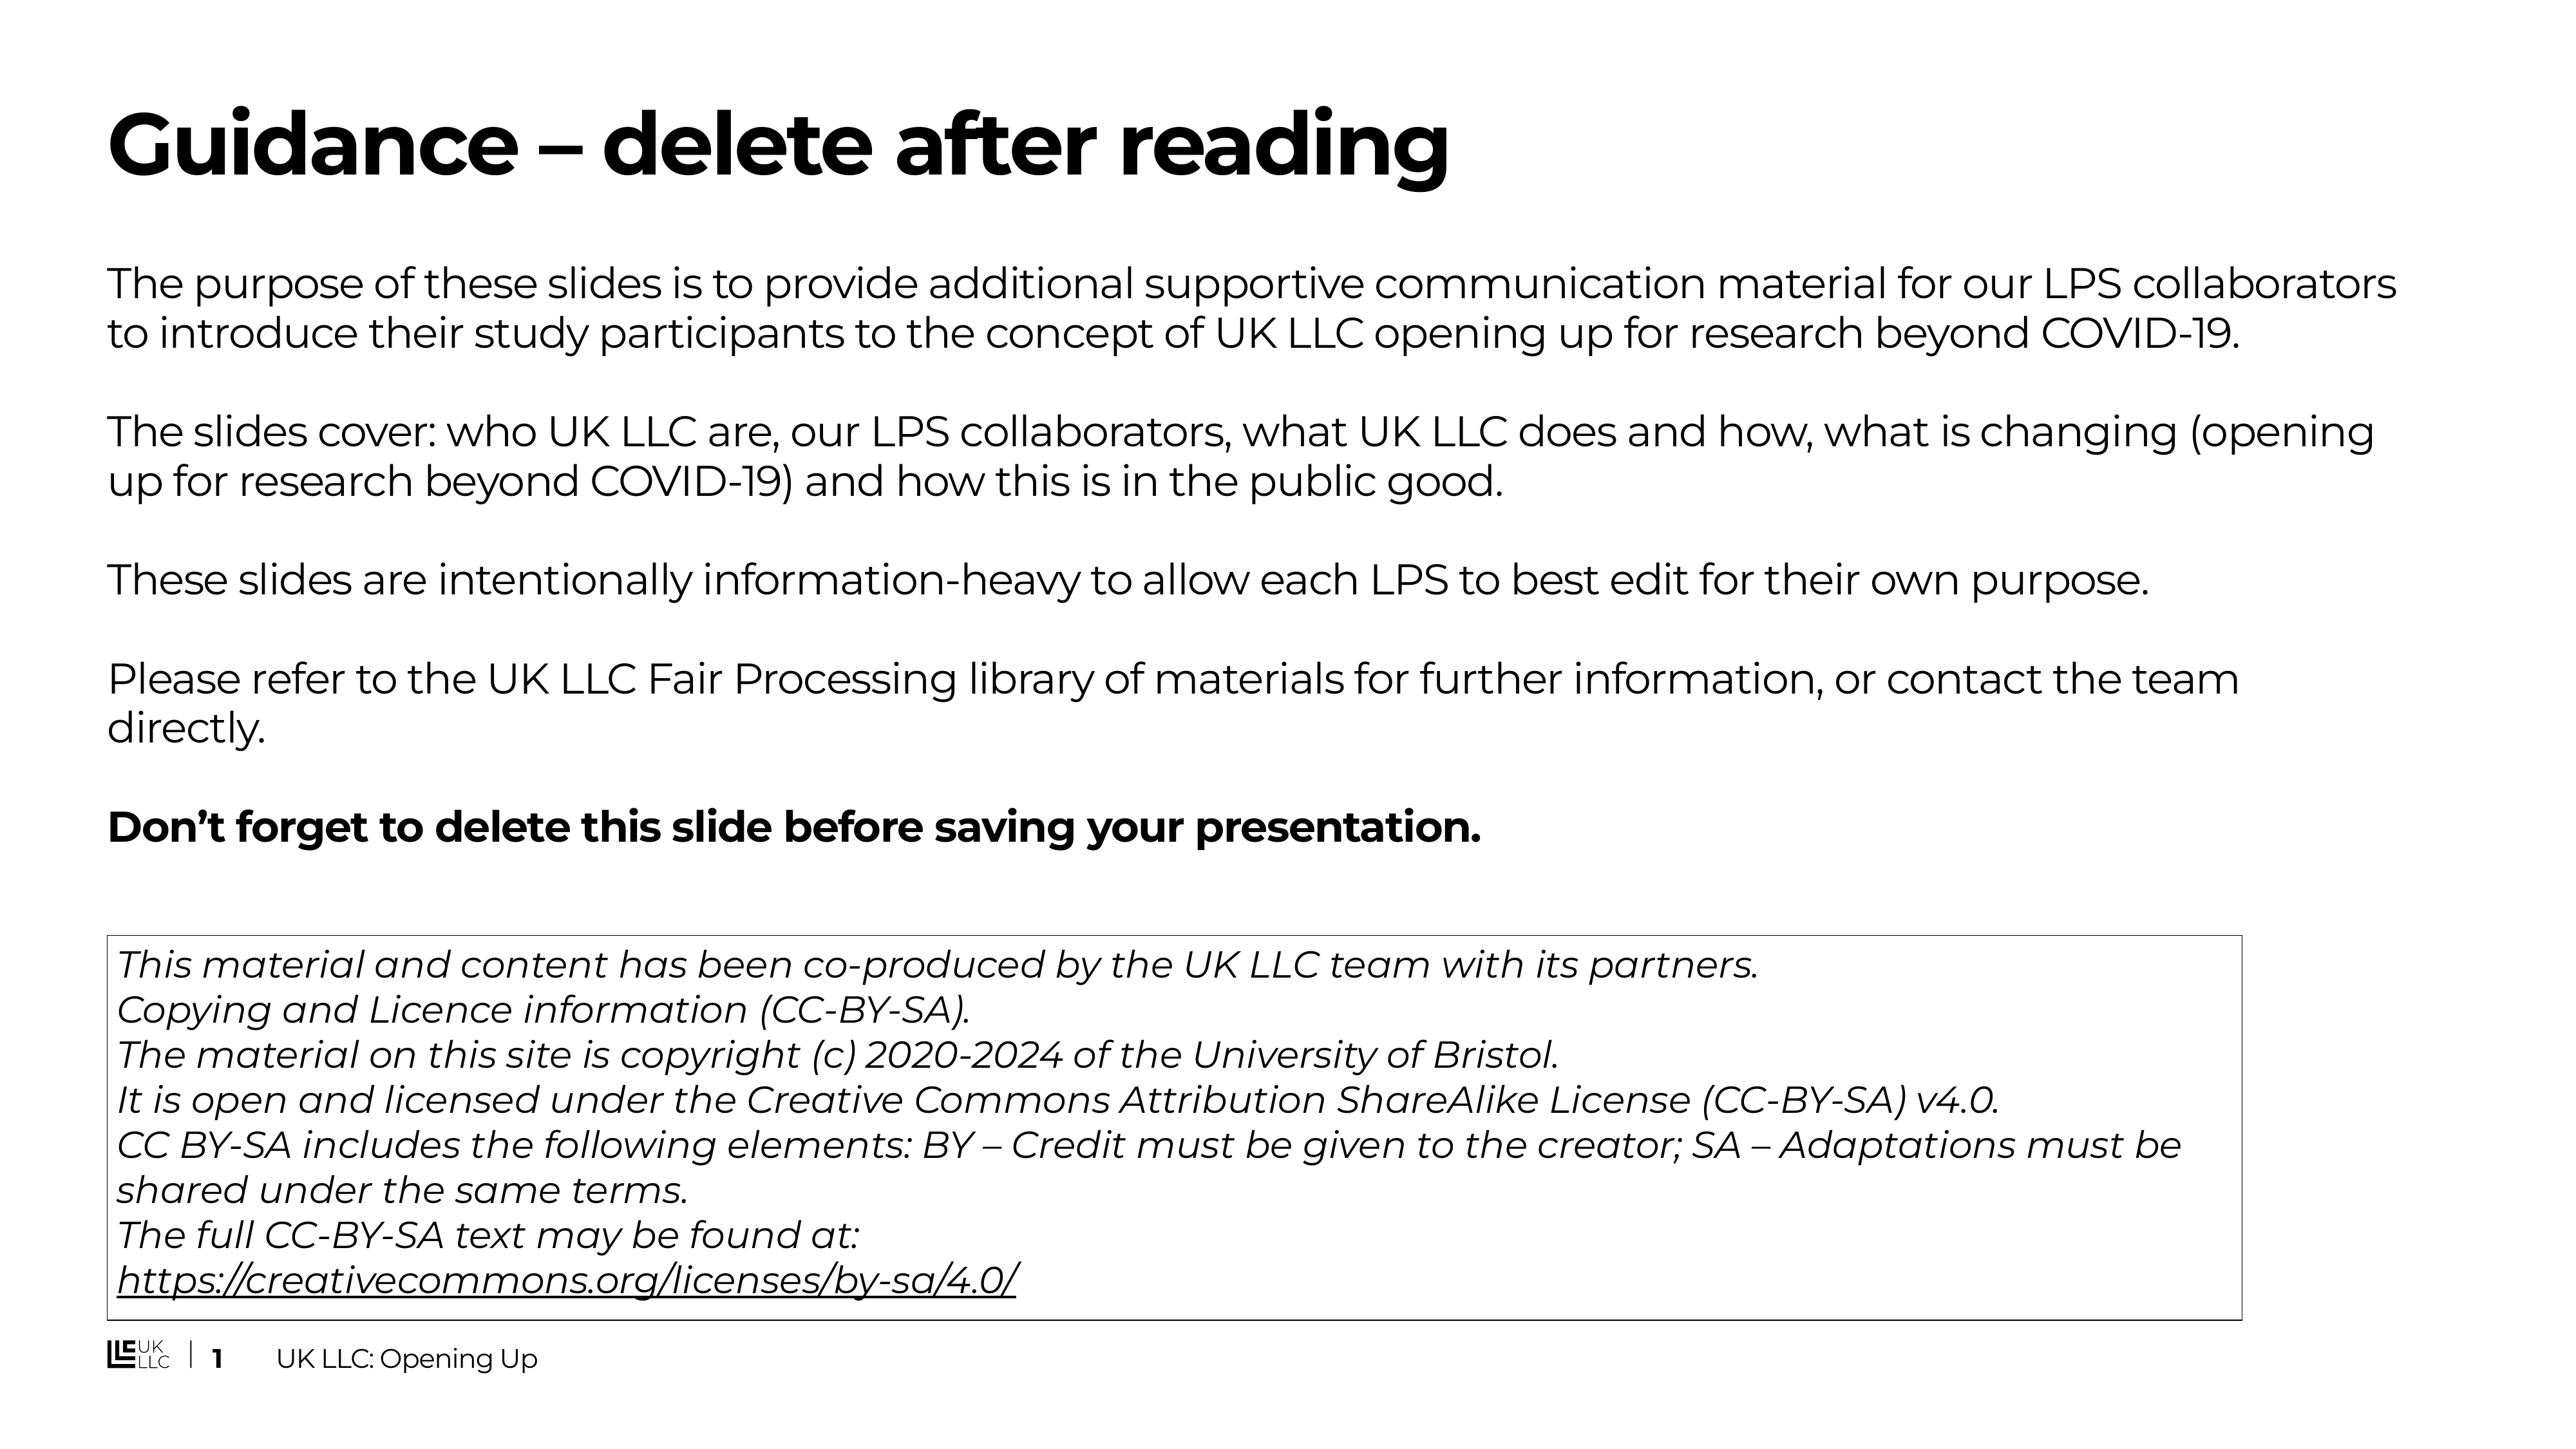

# Guidance – delete after reading
The purpose of these slides is to provide additional supportive communication material for our LPS collaborators to introduce their study participants to the concept of UK LLC opening up for research beyond COVID-19.

The slides cover: who UK LLC are, our LPS collaborators, what UK LLC does and how, what is changing (opening up for research beyond COVID-19) and how this is in the public good.

These slides are intentionally information-heavy to allow each LPS to best edit for their own purpose.

Please refer to the UK LLC Fair Processing library of materials for further information, or contact the team directly.

Don’t forget to delete this slide before saving your presentation.

This material and content has been co-produced by the UK LLC team with its partners.
Copying and Licence information (CC-BY-SA).
The material on this site is copyright (c) 2020-2024 of the University of Bristol.
It is open and licensed under the Creative Commons Attribution ShareAlike License (CC-BY-SA) v4.0.
CC BY-SA includes the following elements: BY – Credit must be given to the creator; SA – Adaptations must be shared under the same terms.
The full CC-BY-SA text may be found at:
https://creativecommons.org/licenses/by-sa/4.0/

1
UK LLC: Opening Up